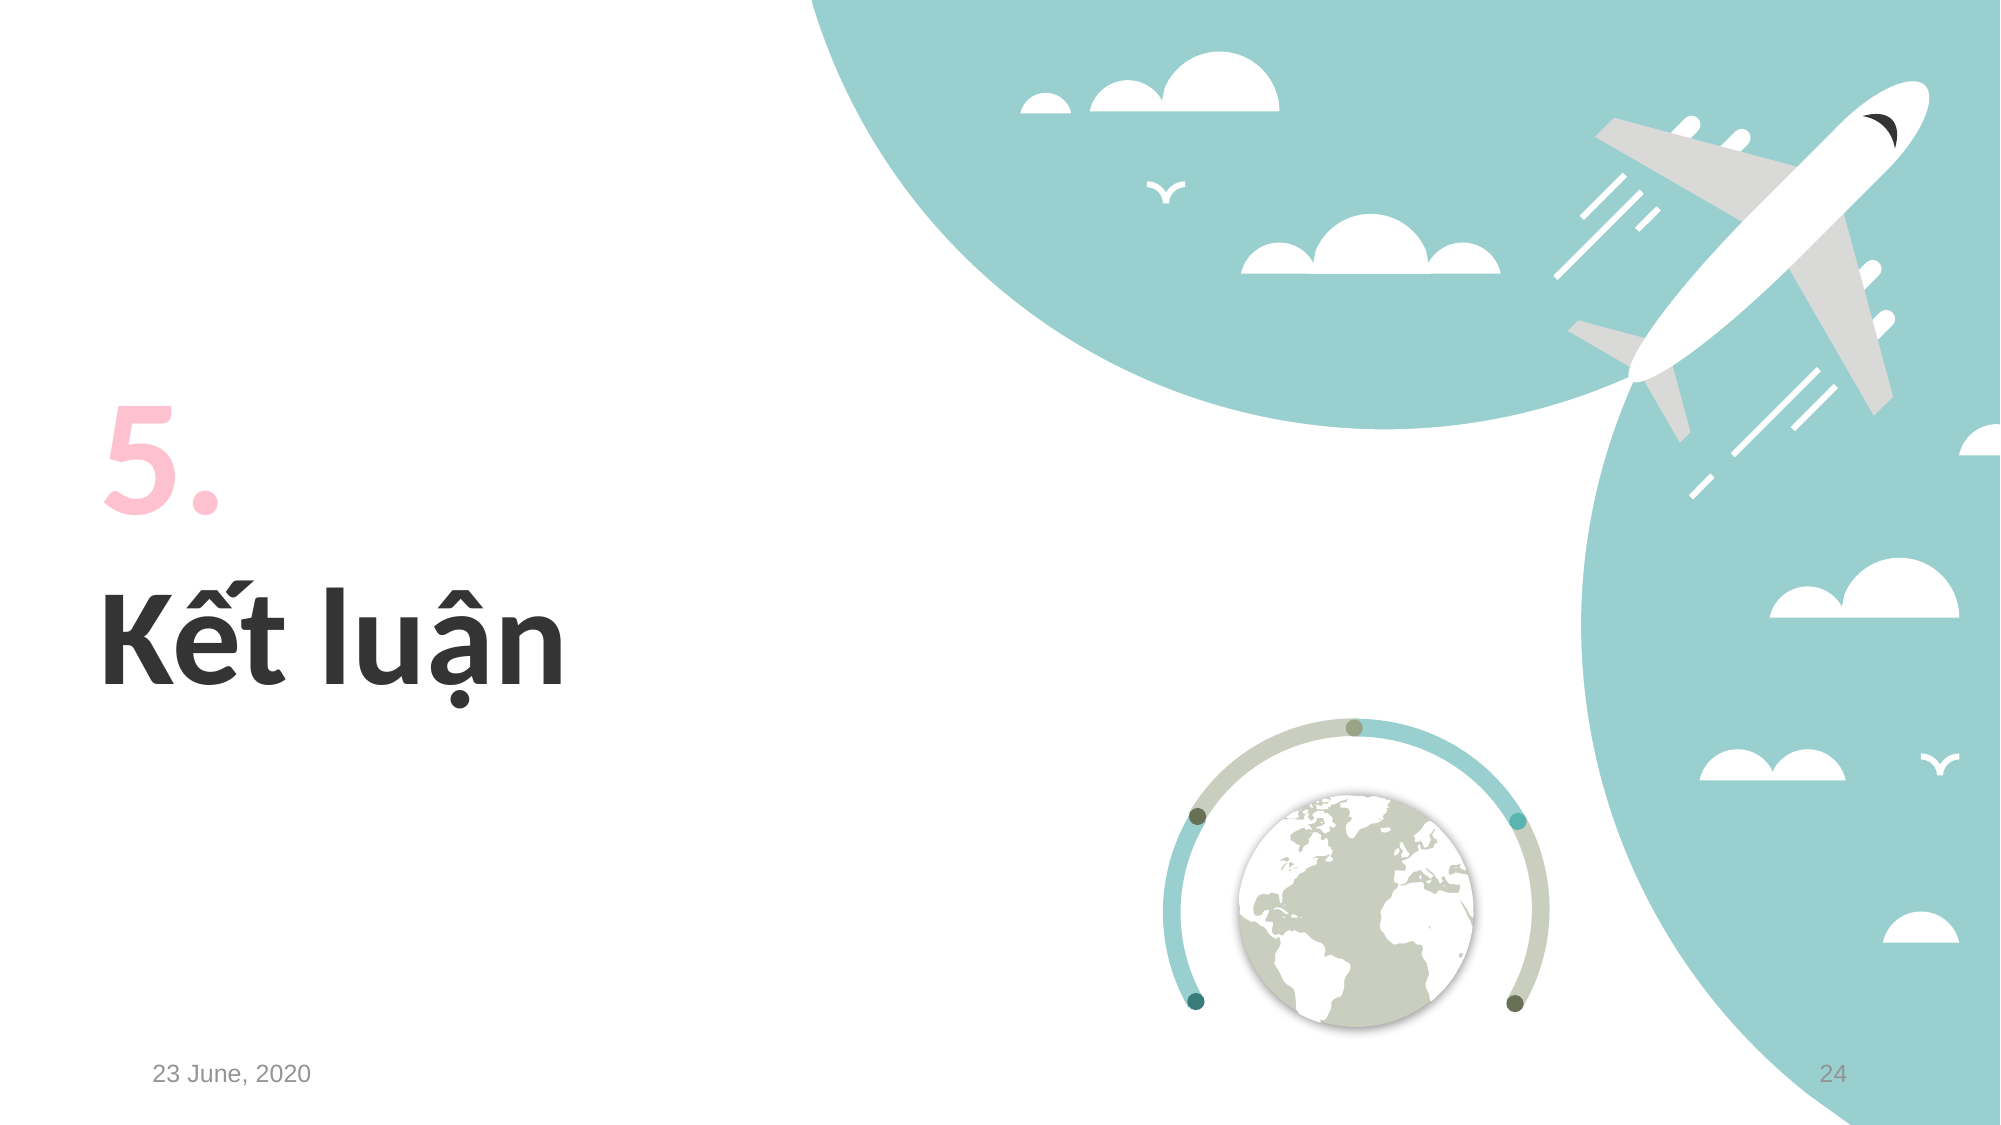

5.
Kết luận

23 June, 2020
24